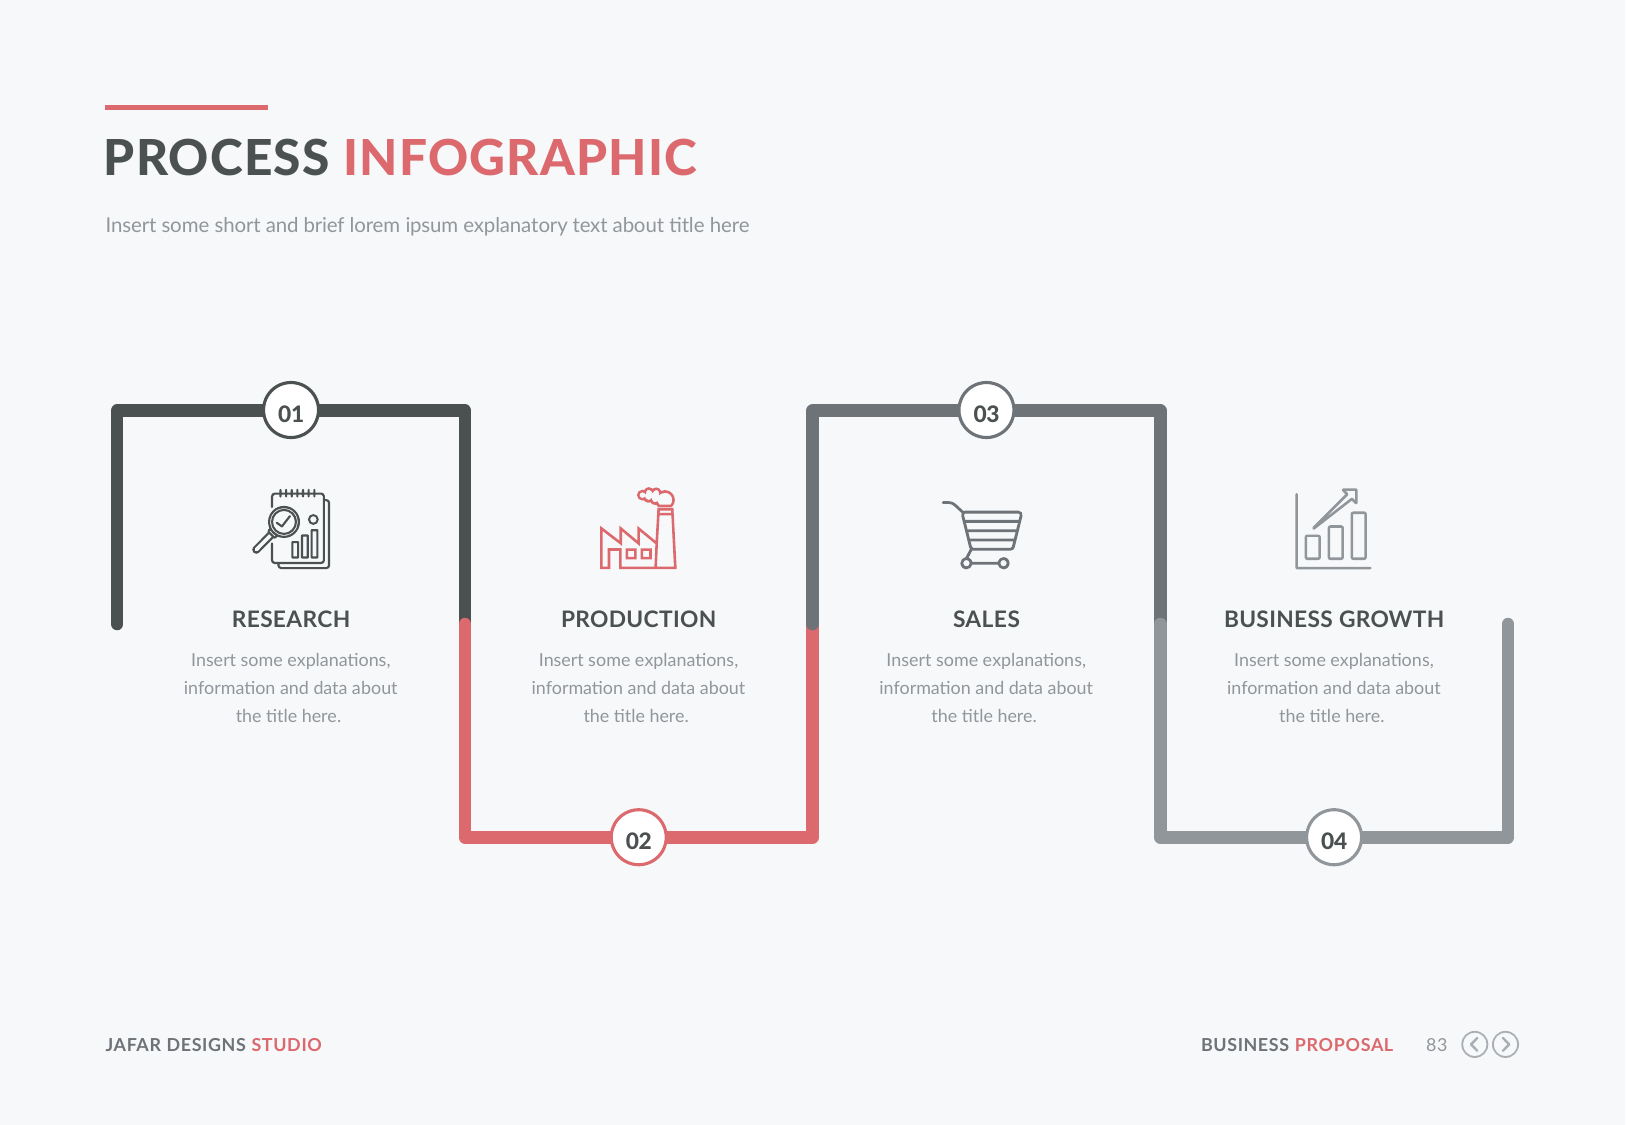

process Infographic
Insert some short and brief lorem ipsum explanatory text about title here

01

03

Research
Insert some explanations, information and data about the title here.
Production
Insert some explanations, information and data about the title here.
Sales
Insert some explanations, information and data about the title here.
Business Growth
Insert some explanations, information and data about the title here.

02

04